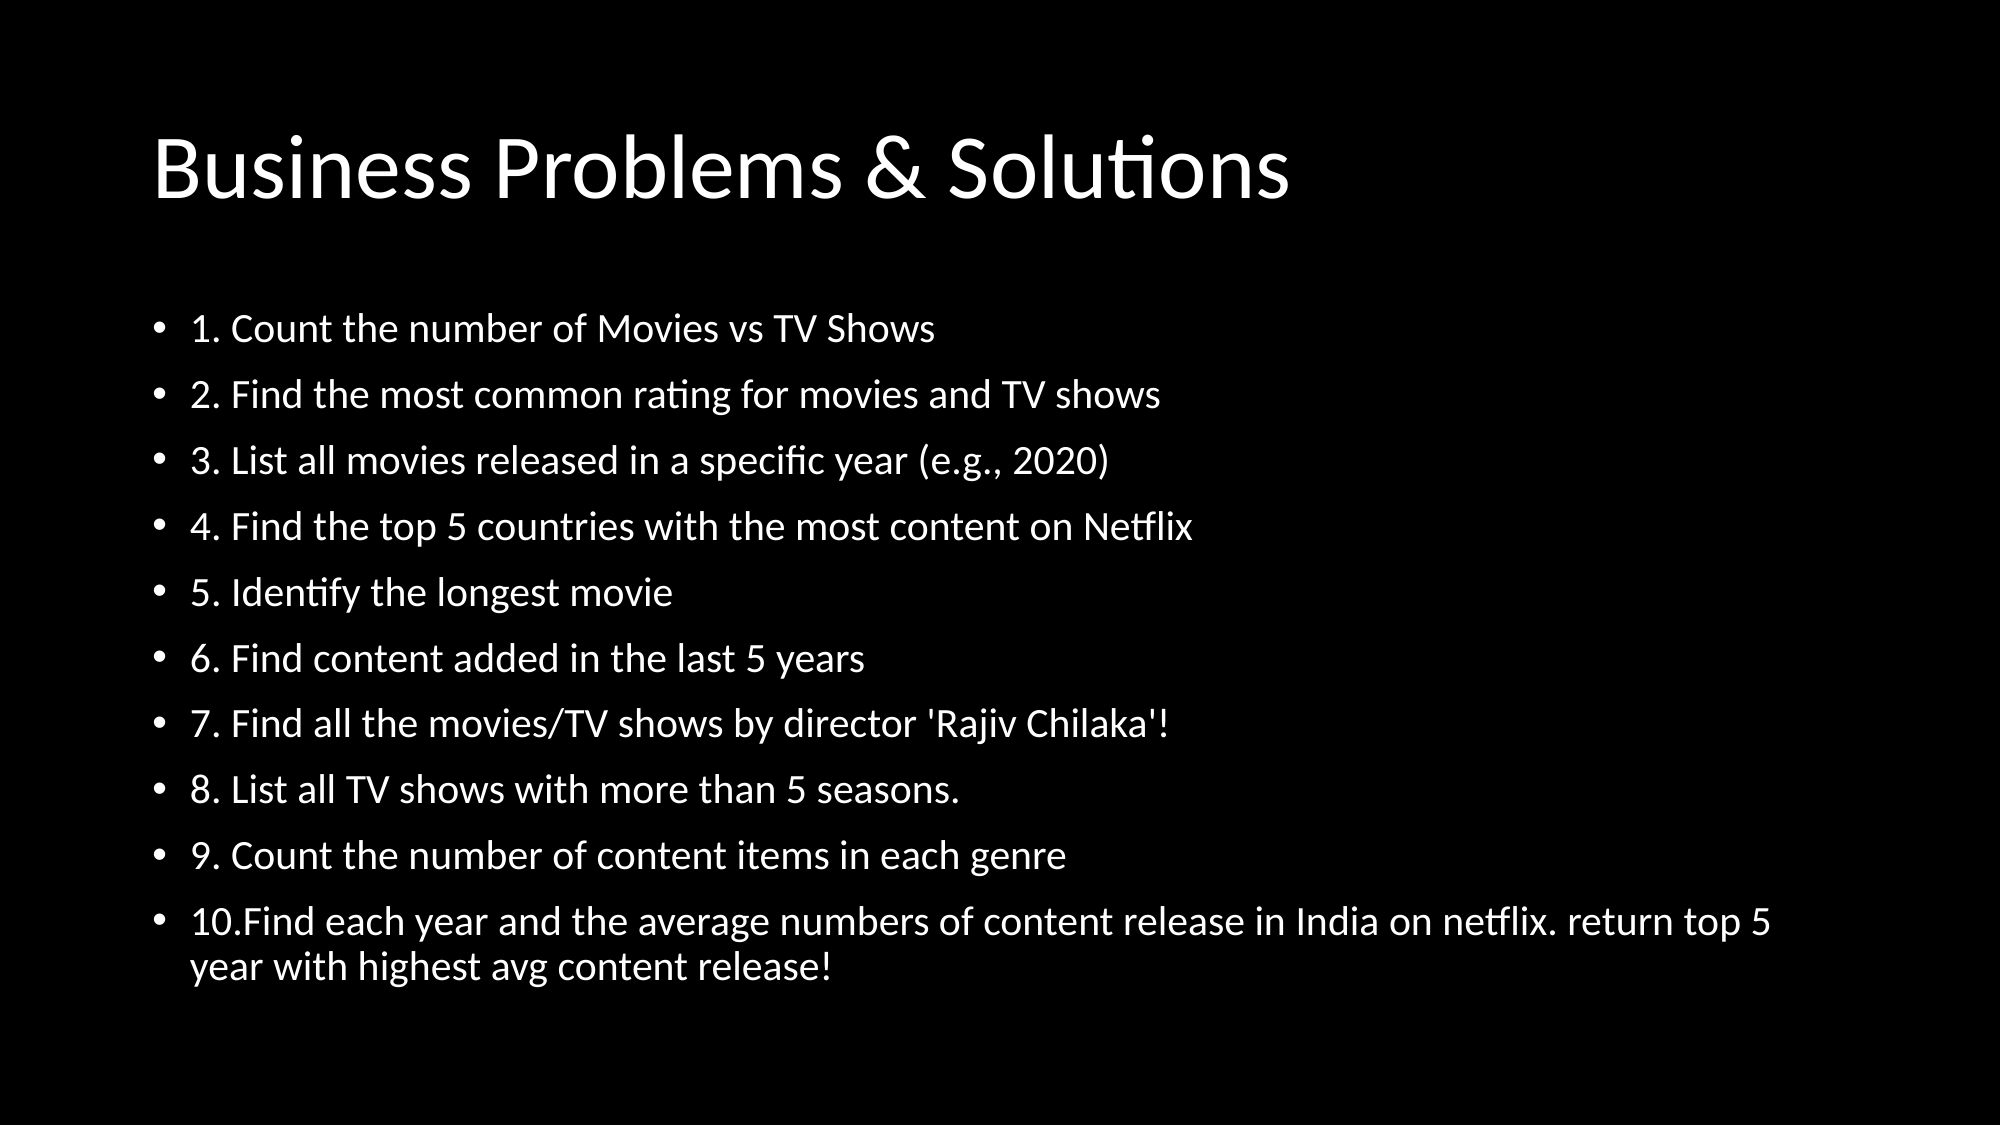

# Business Problems & Solutions
1. Count the number of Movies vs TV Shows
2. Find the most common rating for movies and TV shows
3. List all movies released in a specific year (e.g., 2020)
4. Find the top 5 countries with the most content on Netflix
5. Identify the longest movie
6. Find content added in the last 5 years
7. Find all the movies/TV shows by director 'Rajiv Chilaka'!
8. List all TV shows with more than 5 seasons.
9. Count the number of content items in each genre
10.Find each year and the average numbers of content release in India on netflix. return top 5 year with highest avg content release!